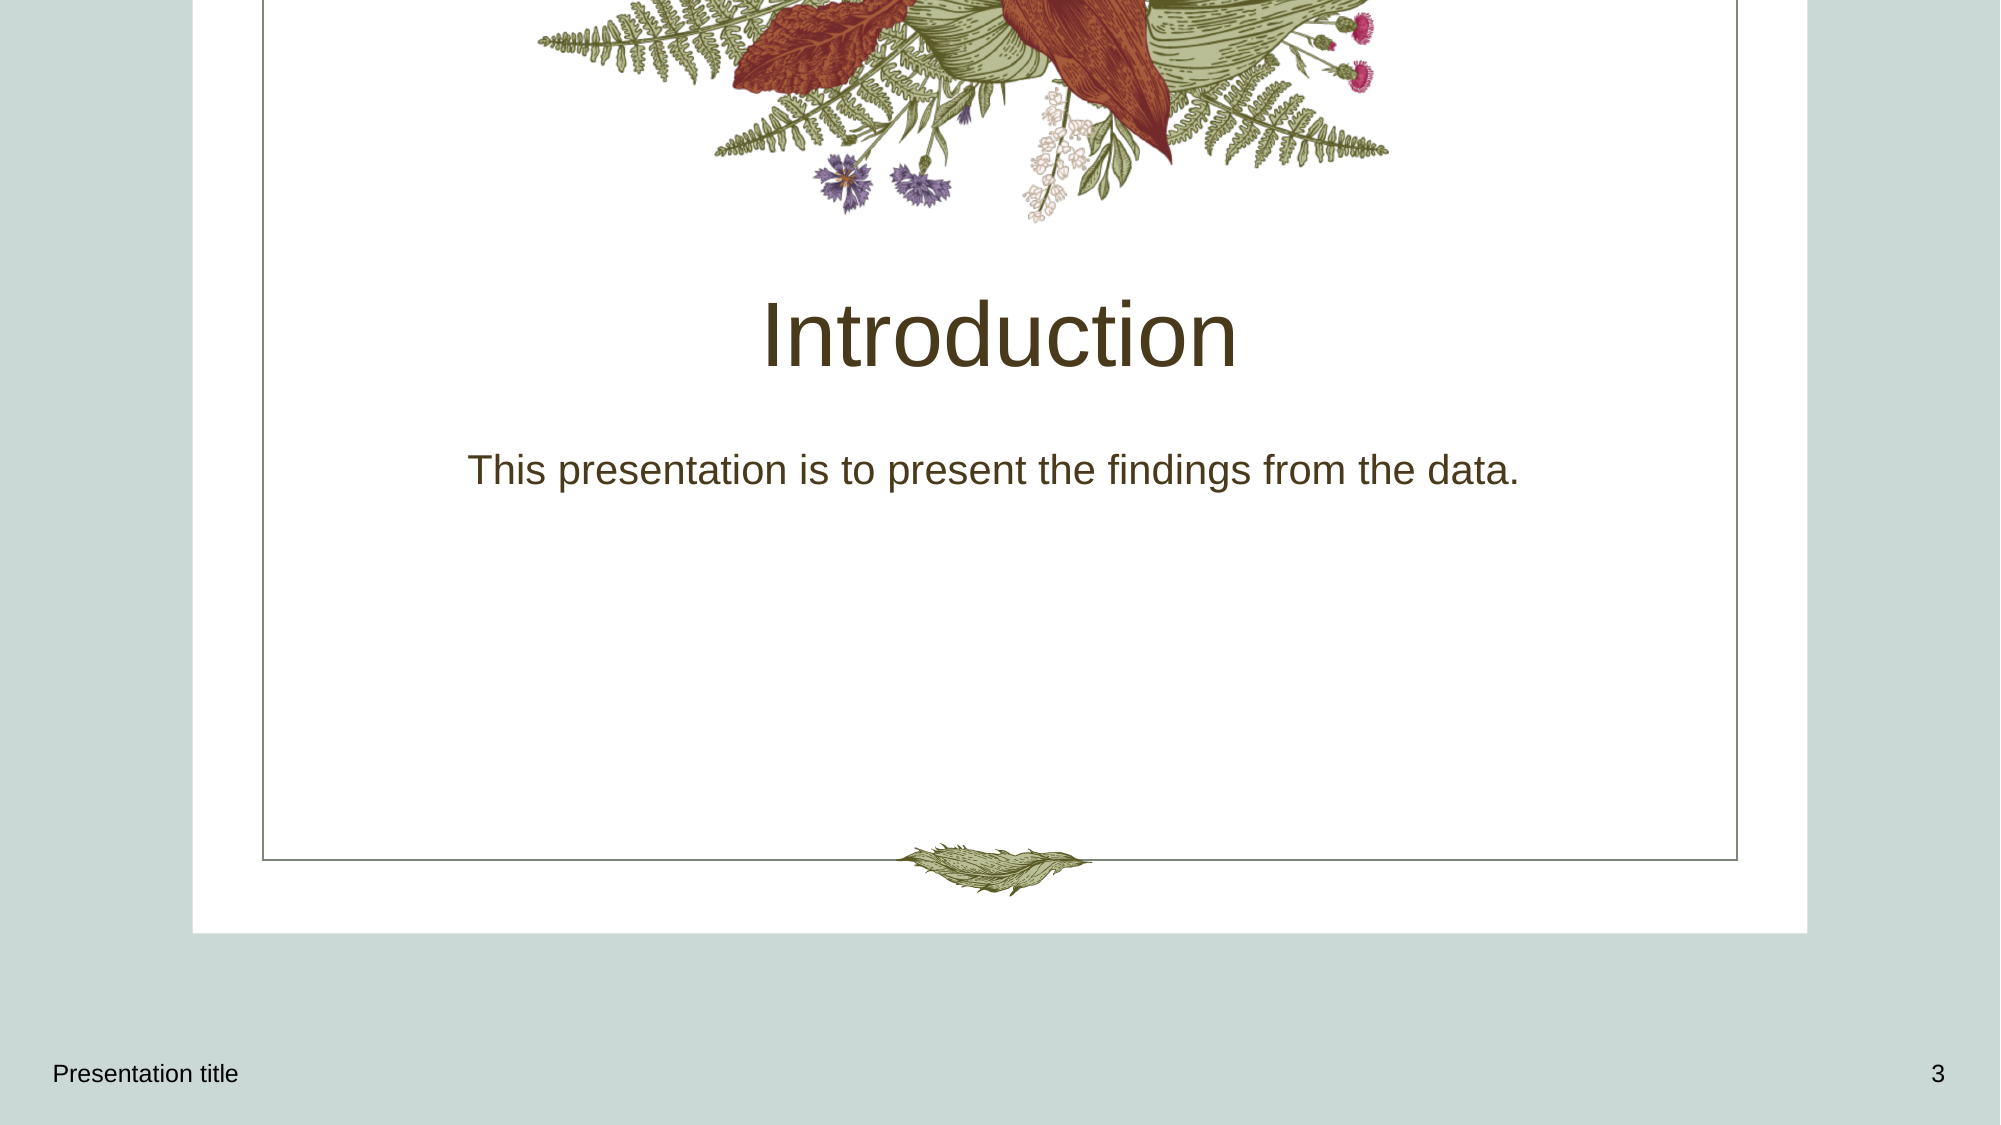

# Introduction
This presentation is to present the findings from the data.
Presentation title
3